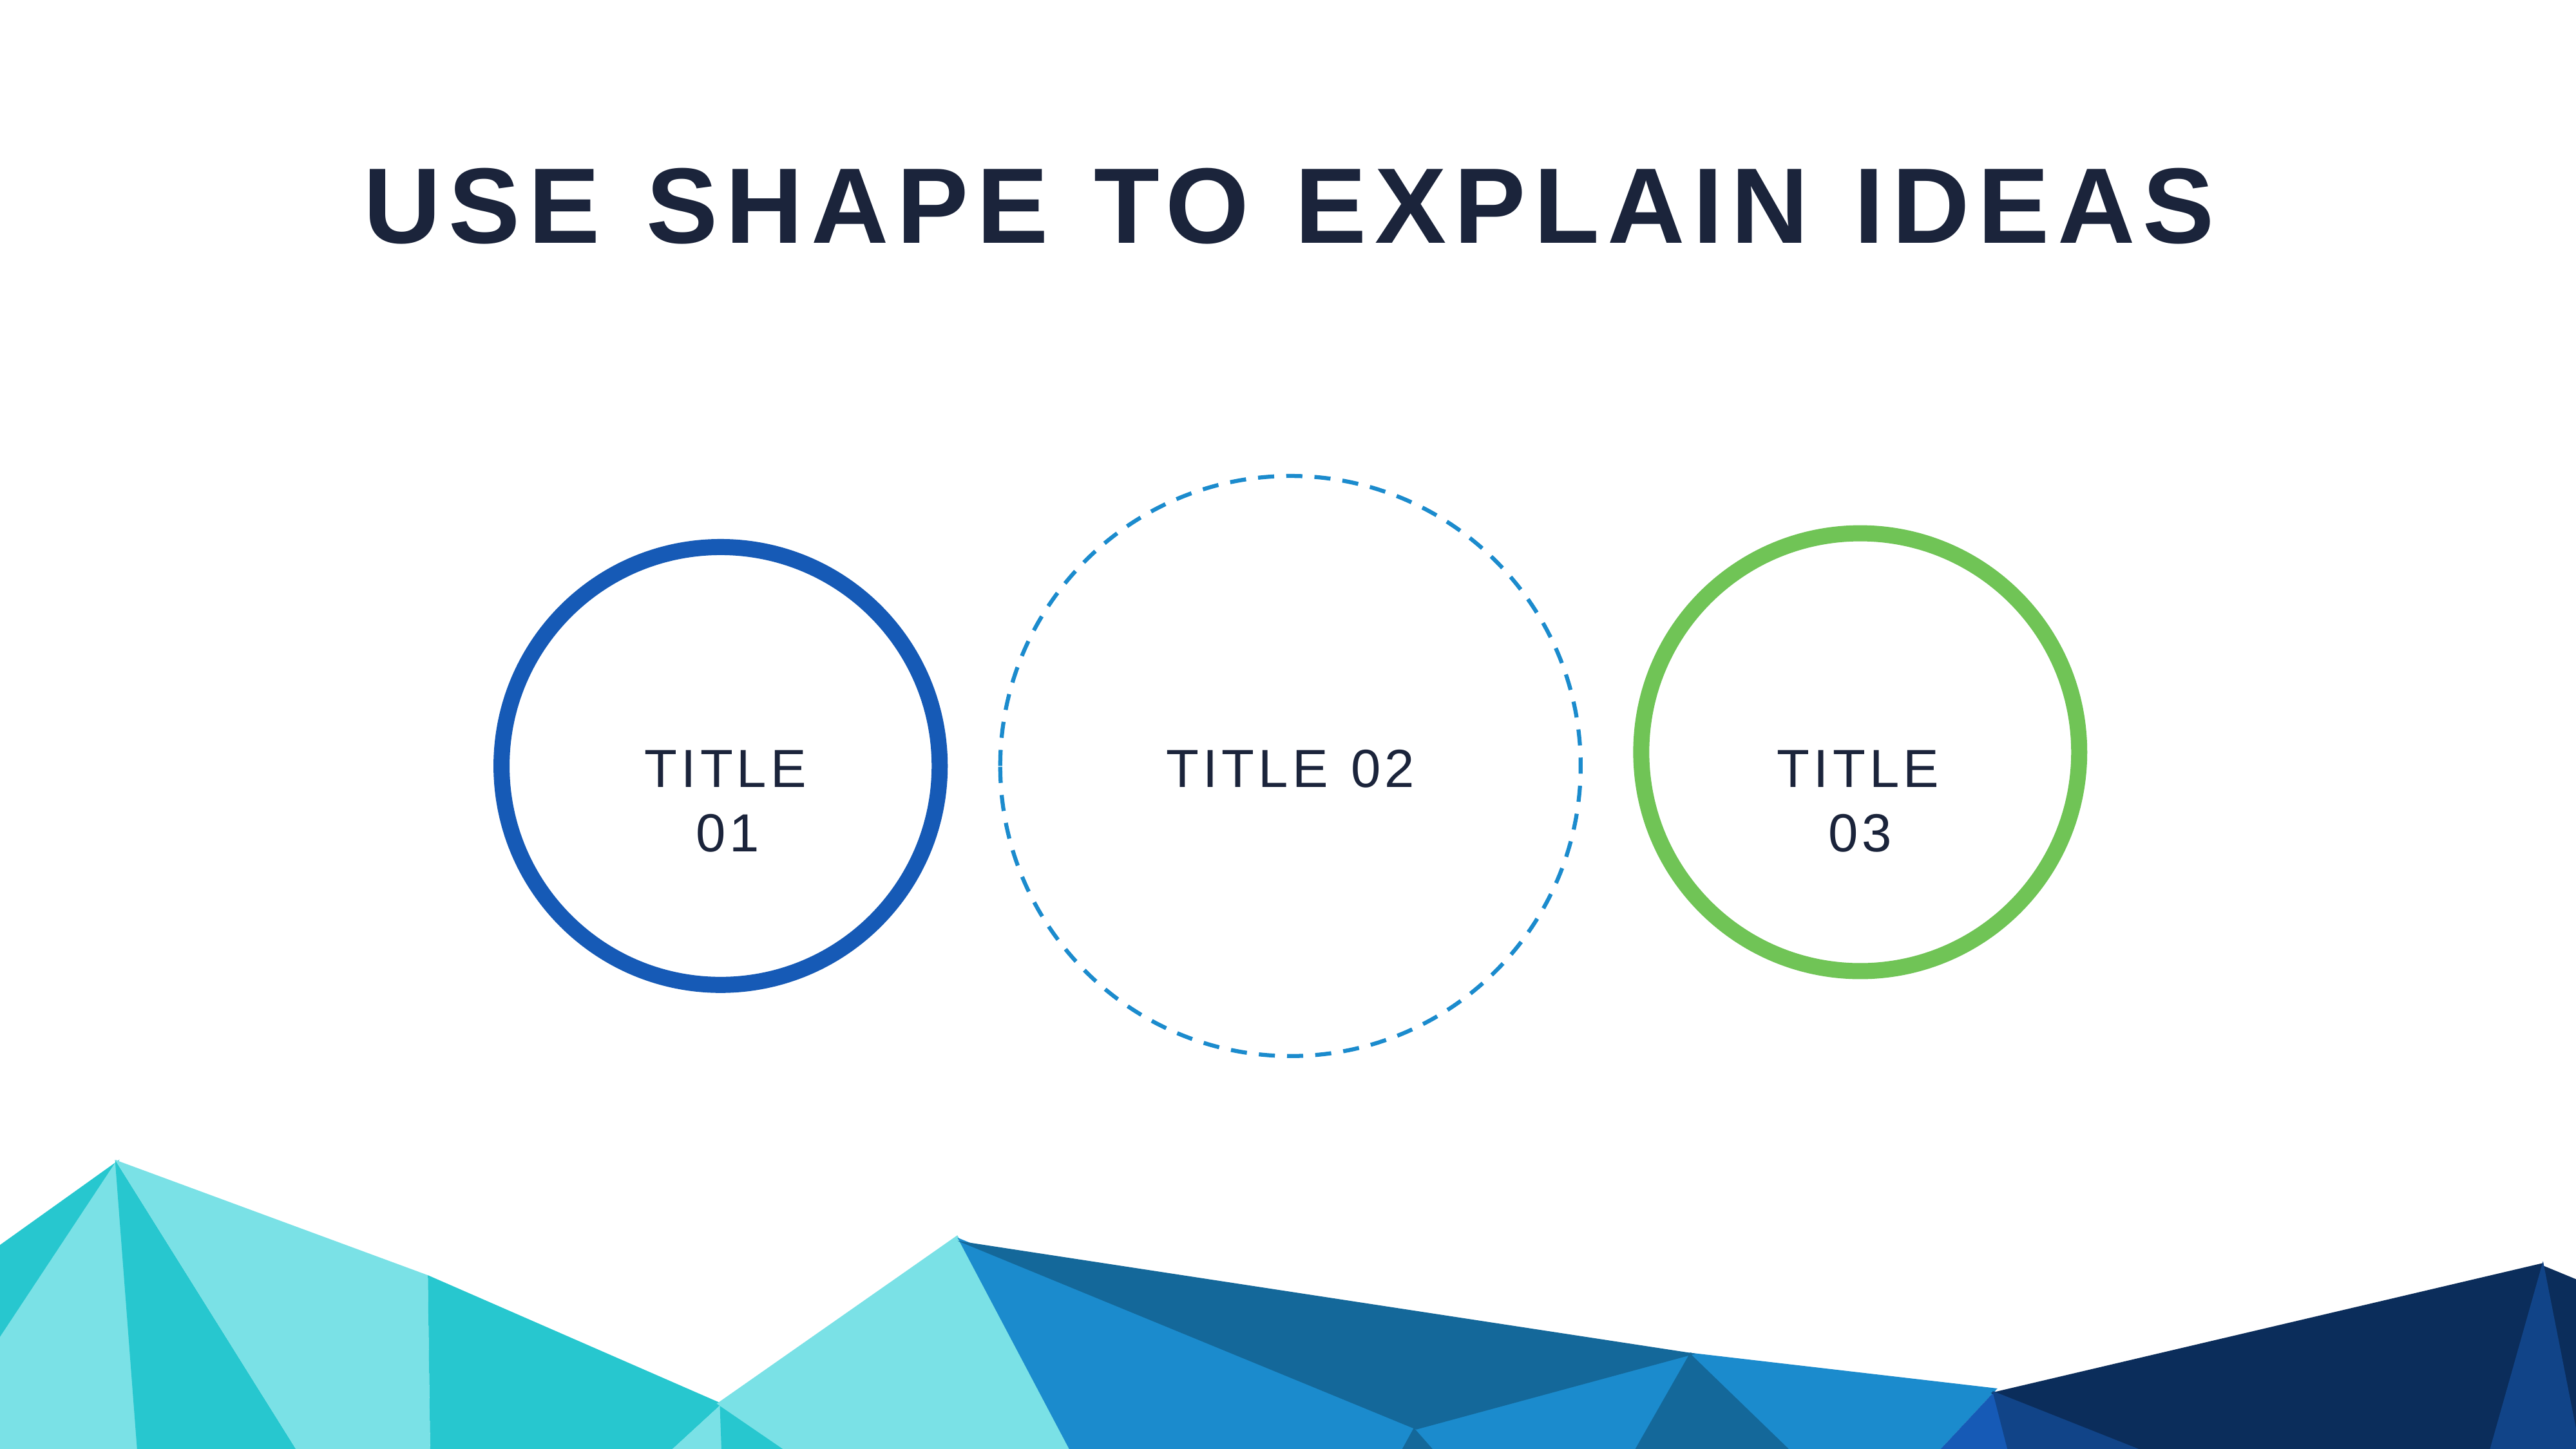

USE SHAPE TO EXPLAIN IDEAS

TITLE 02
TITLE 03
TITLE 01